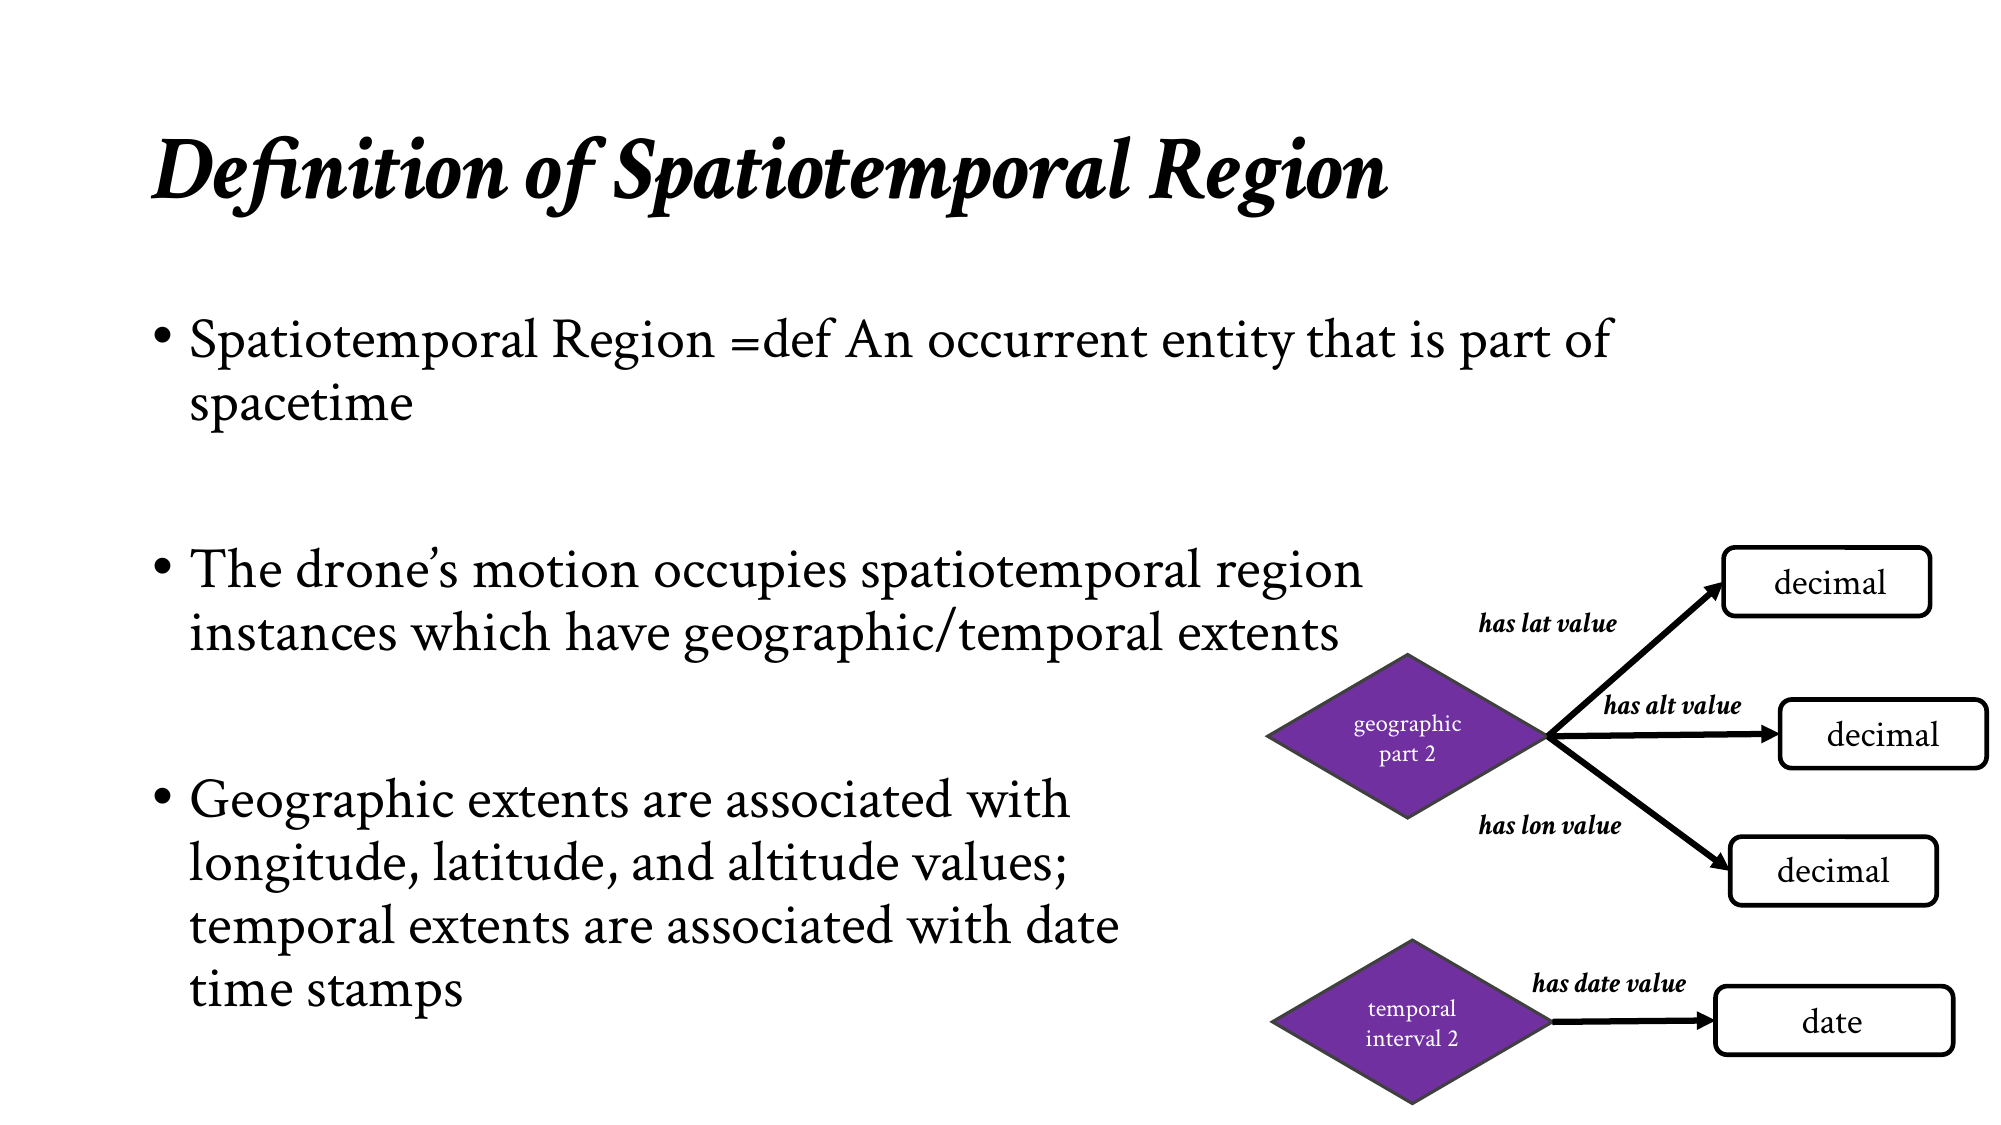

# Definition of Spatiotemporal Region
Spatiotemporal Region =def An occurrent entity that is part of spacetime

The drone’s motion occupies spatiotemporal region
instances which have geographic/temporal extents

Geographic extents are associated with
longitude, latitude, and altitude values;
temporal extents are associated with date
time stamps

decimal
has lat value
geographic part 2
has alt value

decimal
has lon value

decimal
temporal interval 2
has date value

       date